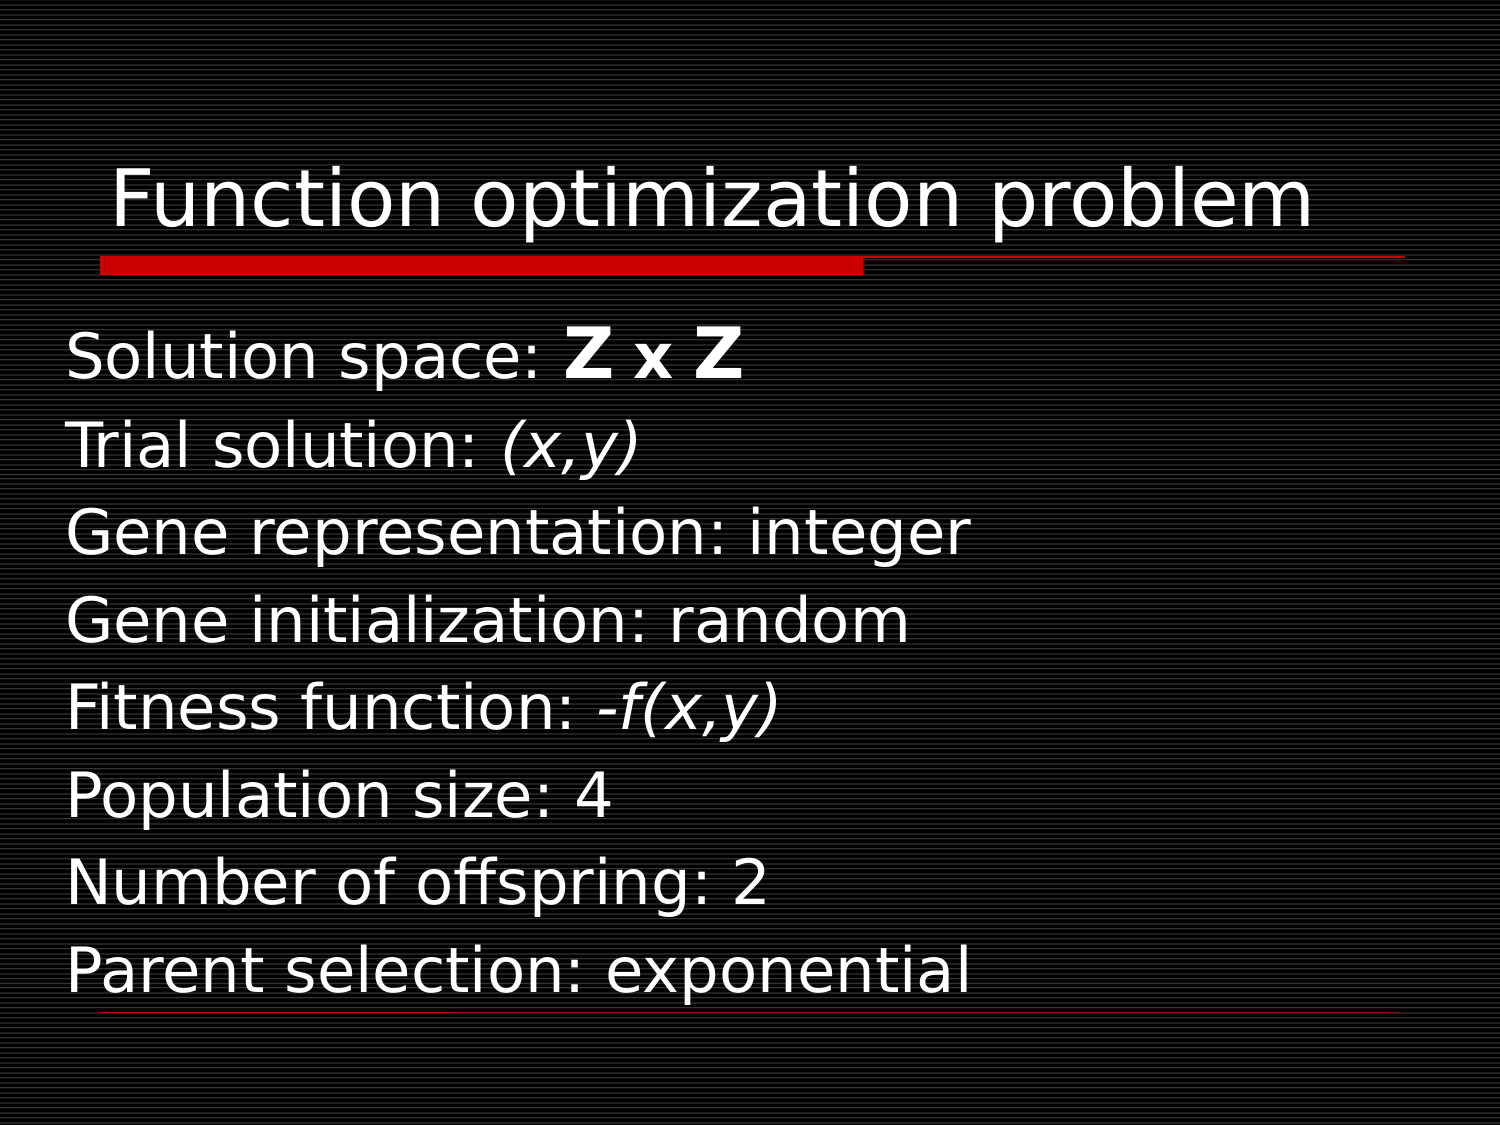

# Function optimization problem
Solution space: Z x Z
Trial solution: (x,y)
Gene representation: integer
Gene initialization: random
Fitness function: -f(x,y)
Population size: 4
Number of offspring: 2
Parent selection: exponential